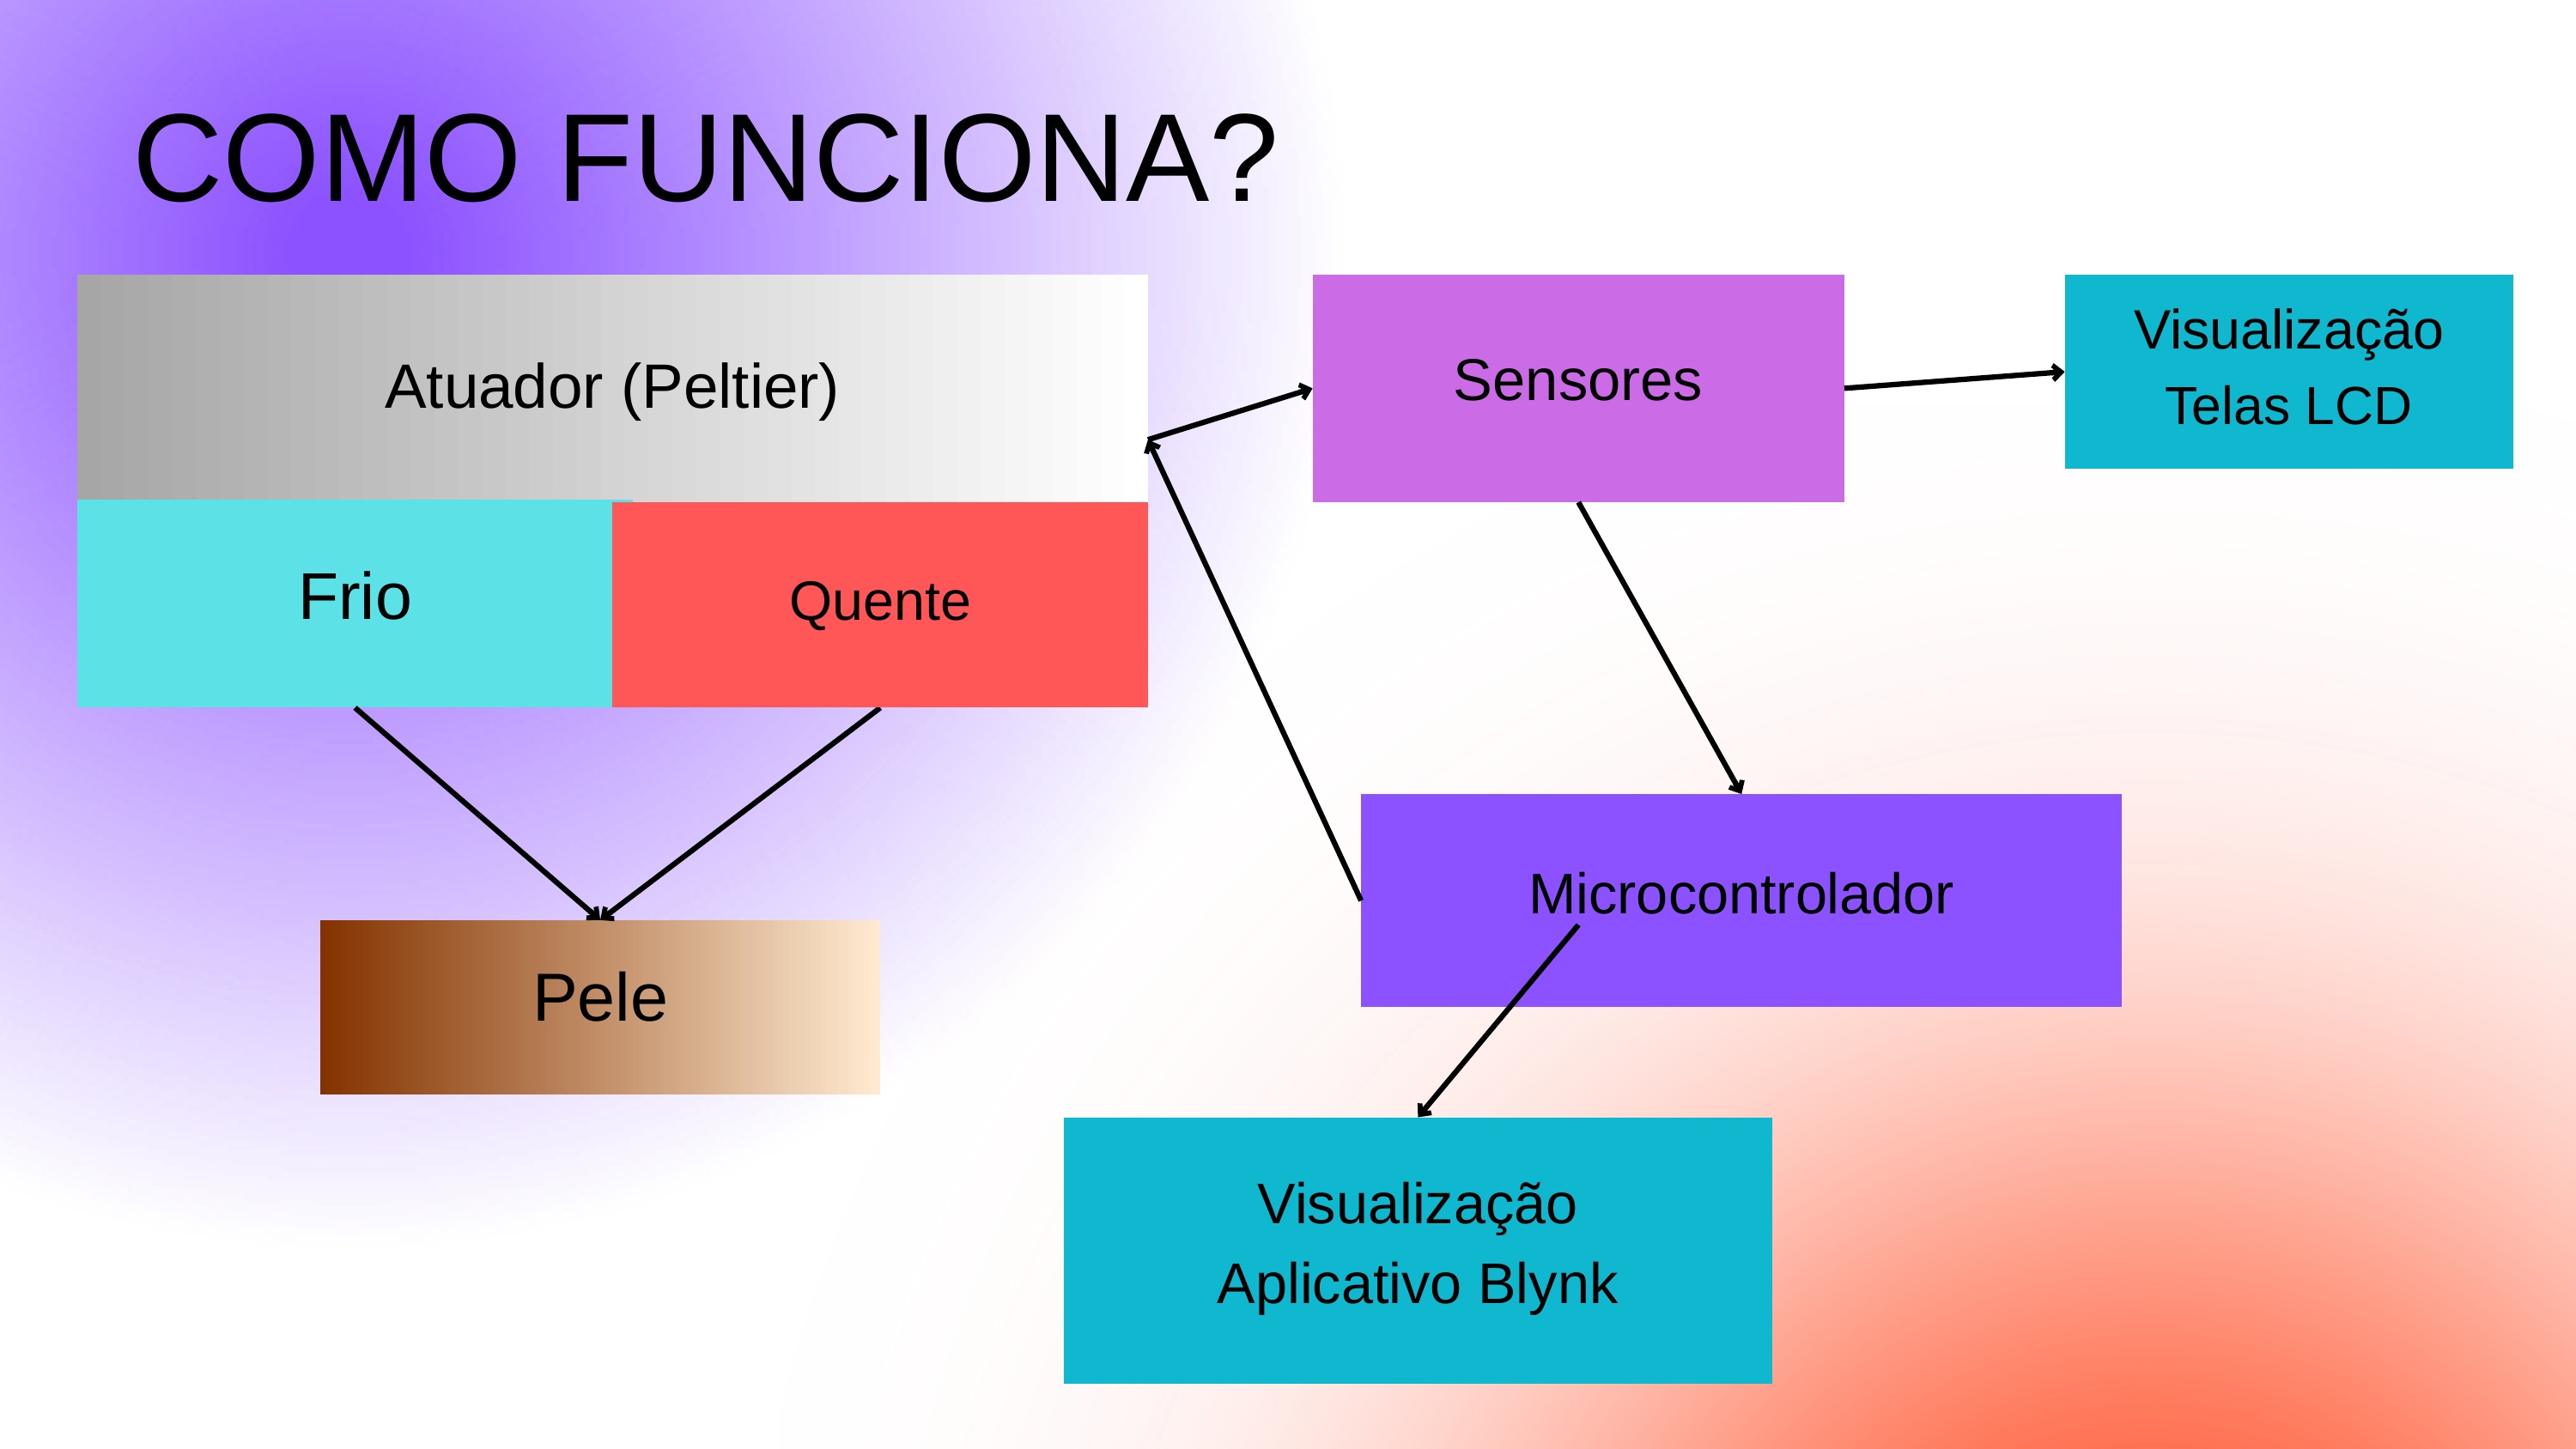

COMO FUNCIONA?

Atuador (Peltier)

Sensores

Visualização
Telas LCD

Frio

Quente

Microcontrolador

Pele

Visualização
Aplicativo Blynk